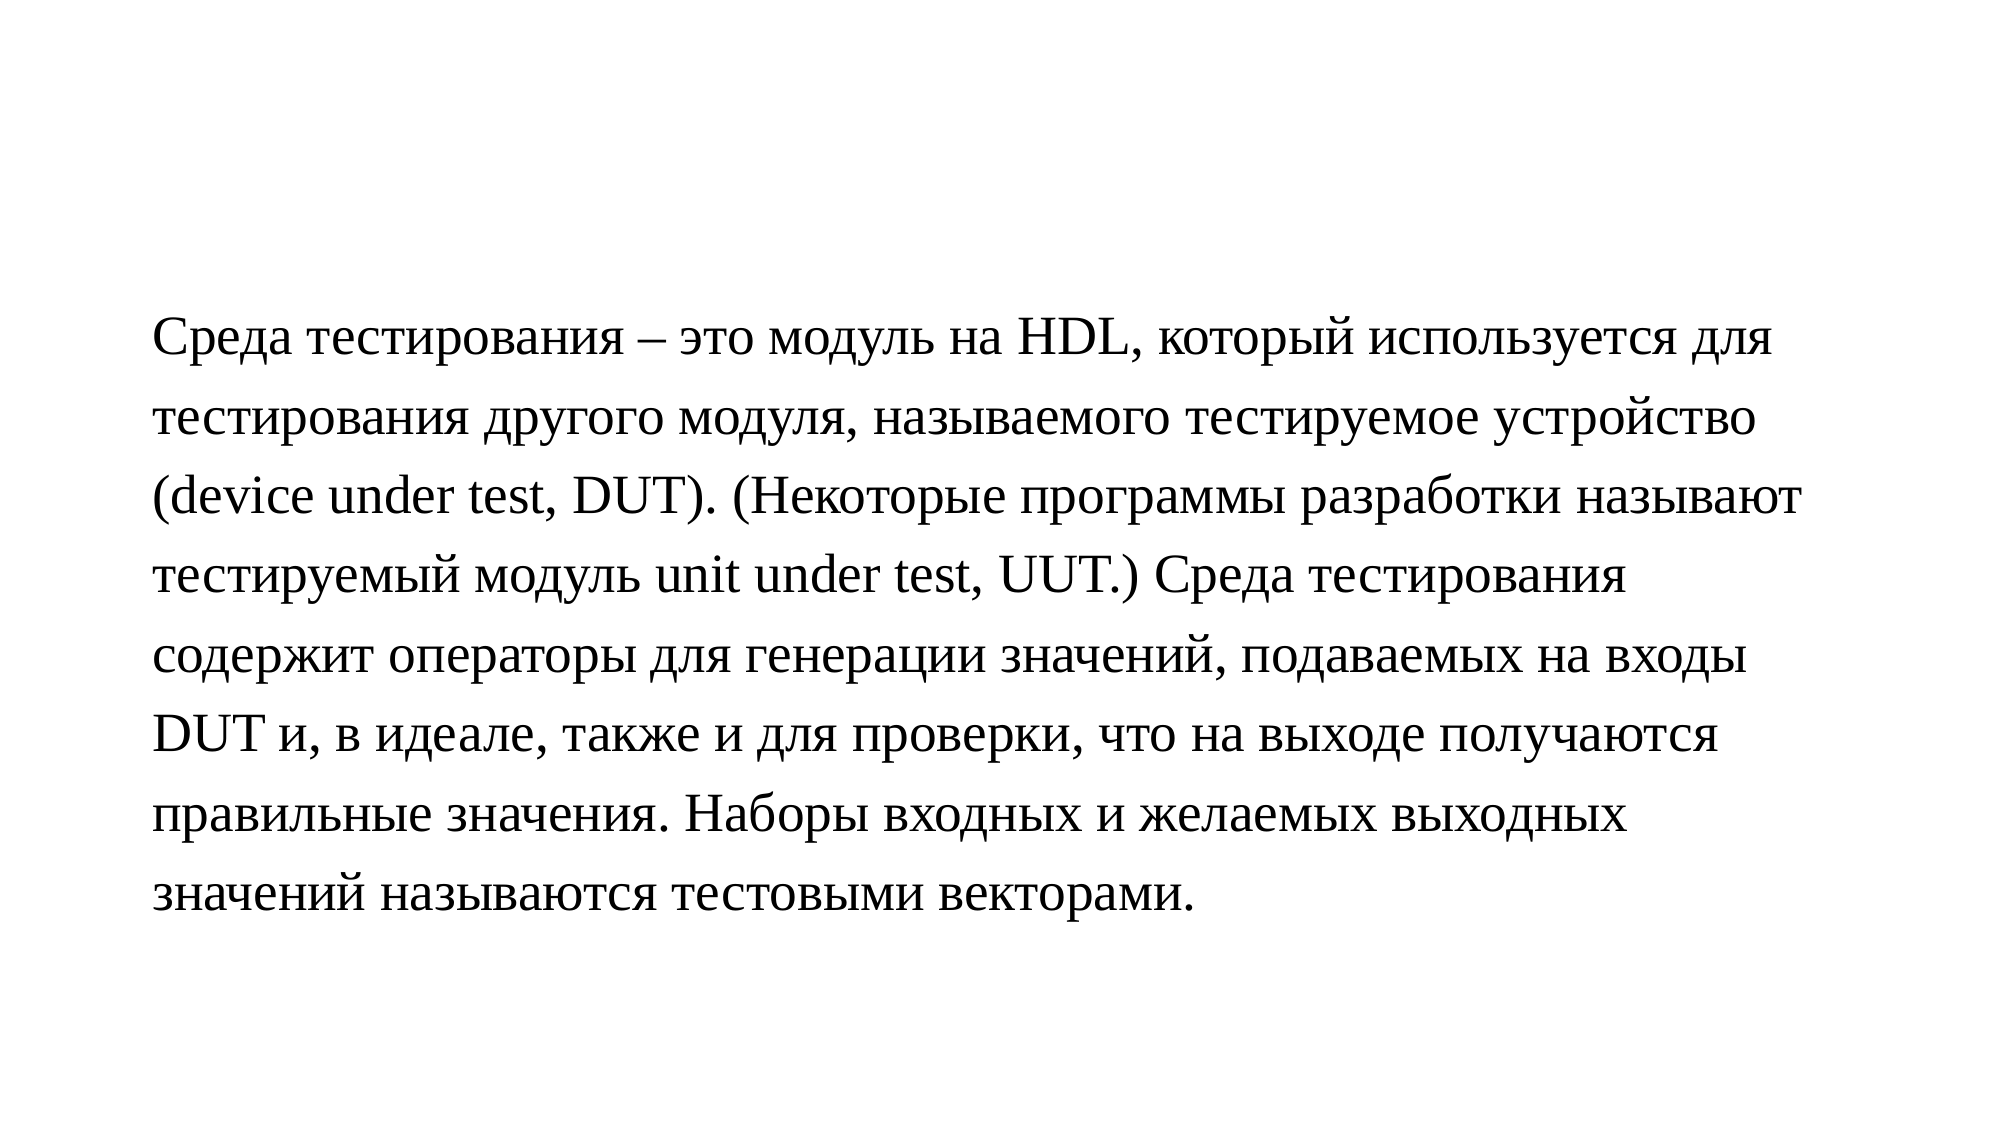

Среда тестирования – это модуль на HDL, который используется для
тестирования другого модуля, называемого тестируемое устройство
(device under test, DUT). (Некоторые программы разработки называют
тестируемый модуль unit under test, UUT.) Среда тестирования
содержит операторы для генерации значений, подаваемых на входы
DUT и, в идеале, также и для проверки, что на выходе получаются
правильные значения. Наборы входных и желаемых выходных
значений называются тестовыми векторами.